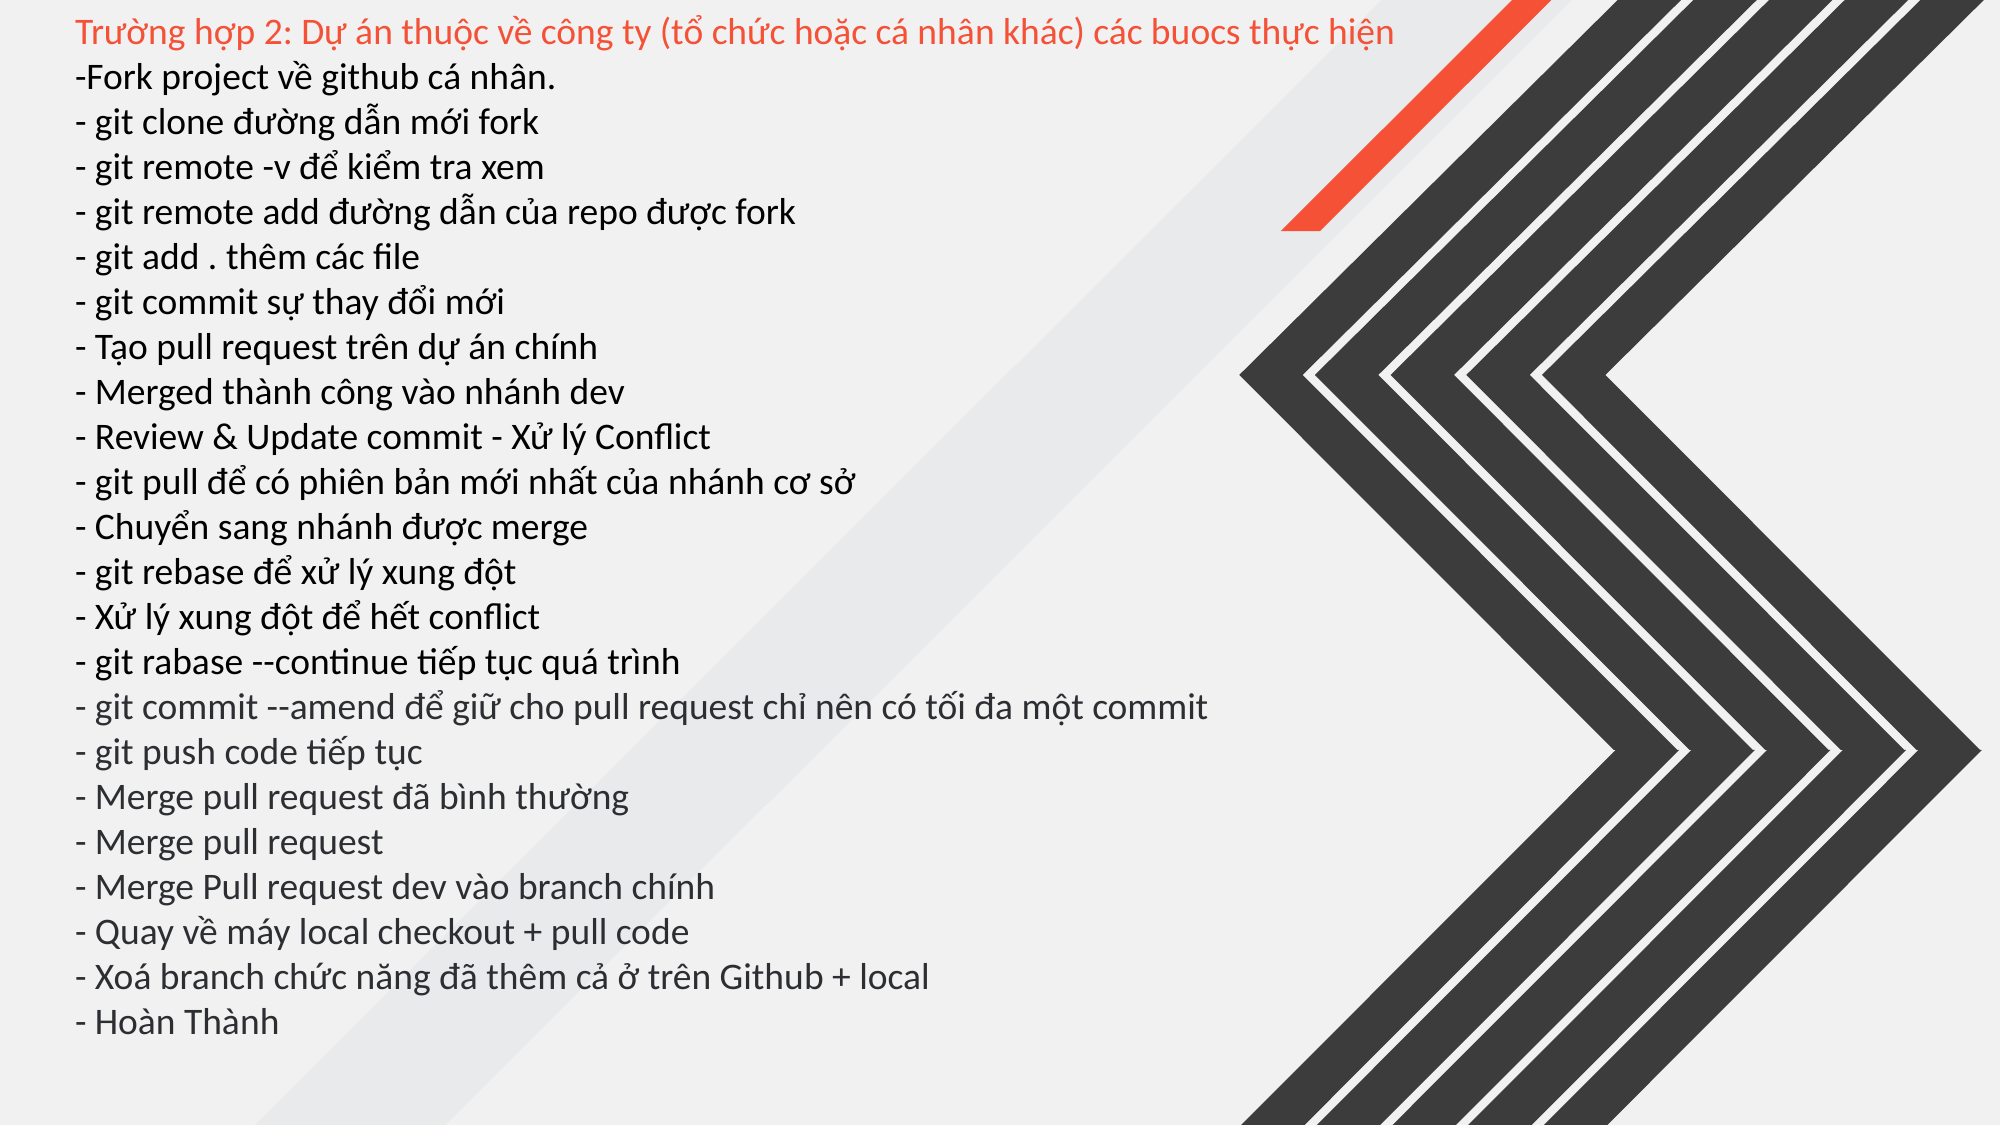

Trường hợp 2: Dự án thuộc về công ty (tổ chức hoặc cá nhân khác) các buocs thực hiện
-Fork project về github cá nhân.
- git clone đường dẫn mới fork
- git remote -v để kiểm tra xem
- git remote add đường dẫn của repo được fork
- git add . thêm các file
- git commit sự thay đổi mới
- Tạo pull request trên dự án chính
- Merged thành công vào nhánh dev
- Review & Update commit - Xử lý Conflict
- git pull để có phiên bản mới nhất của nhánh cơ sở
- Chuyển sang nhánh được merge
- git rebase để xử lý xung đột
- Xử lý xung đột để hết conflict
- git rabase --continue tiếp tục quá trình
- git commit --amend để giữ cho pull request chỉ nên có tối đa một commit
- git push code tiếp tục
- Merge pull request đã bình thường
- Merge pull request
- Merge Pull request dev vào branch chính
- Quay về máy local checkout + pull code
- Xoá branch chức năng đã thêm cả ở trên Github + local
- Hoàn Thành